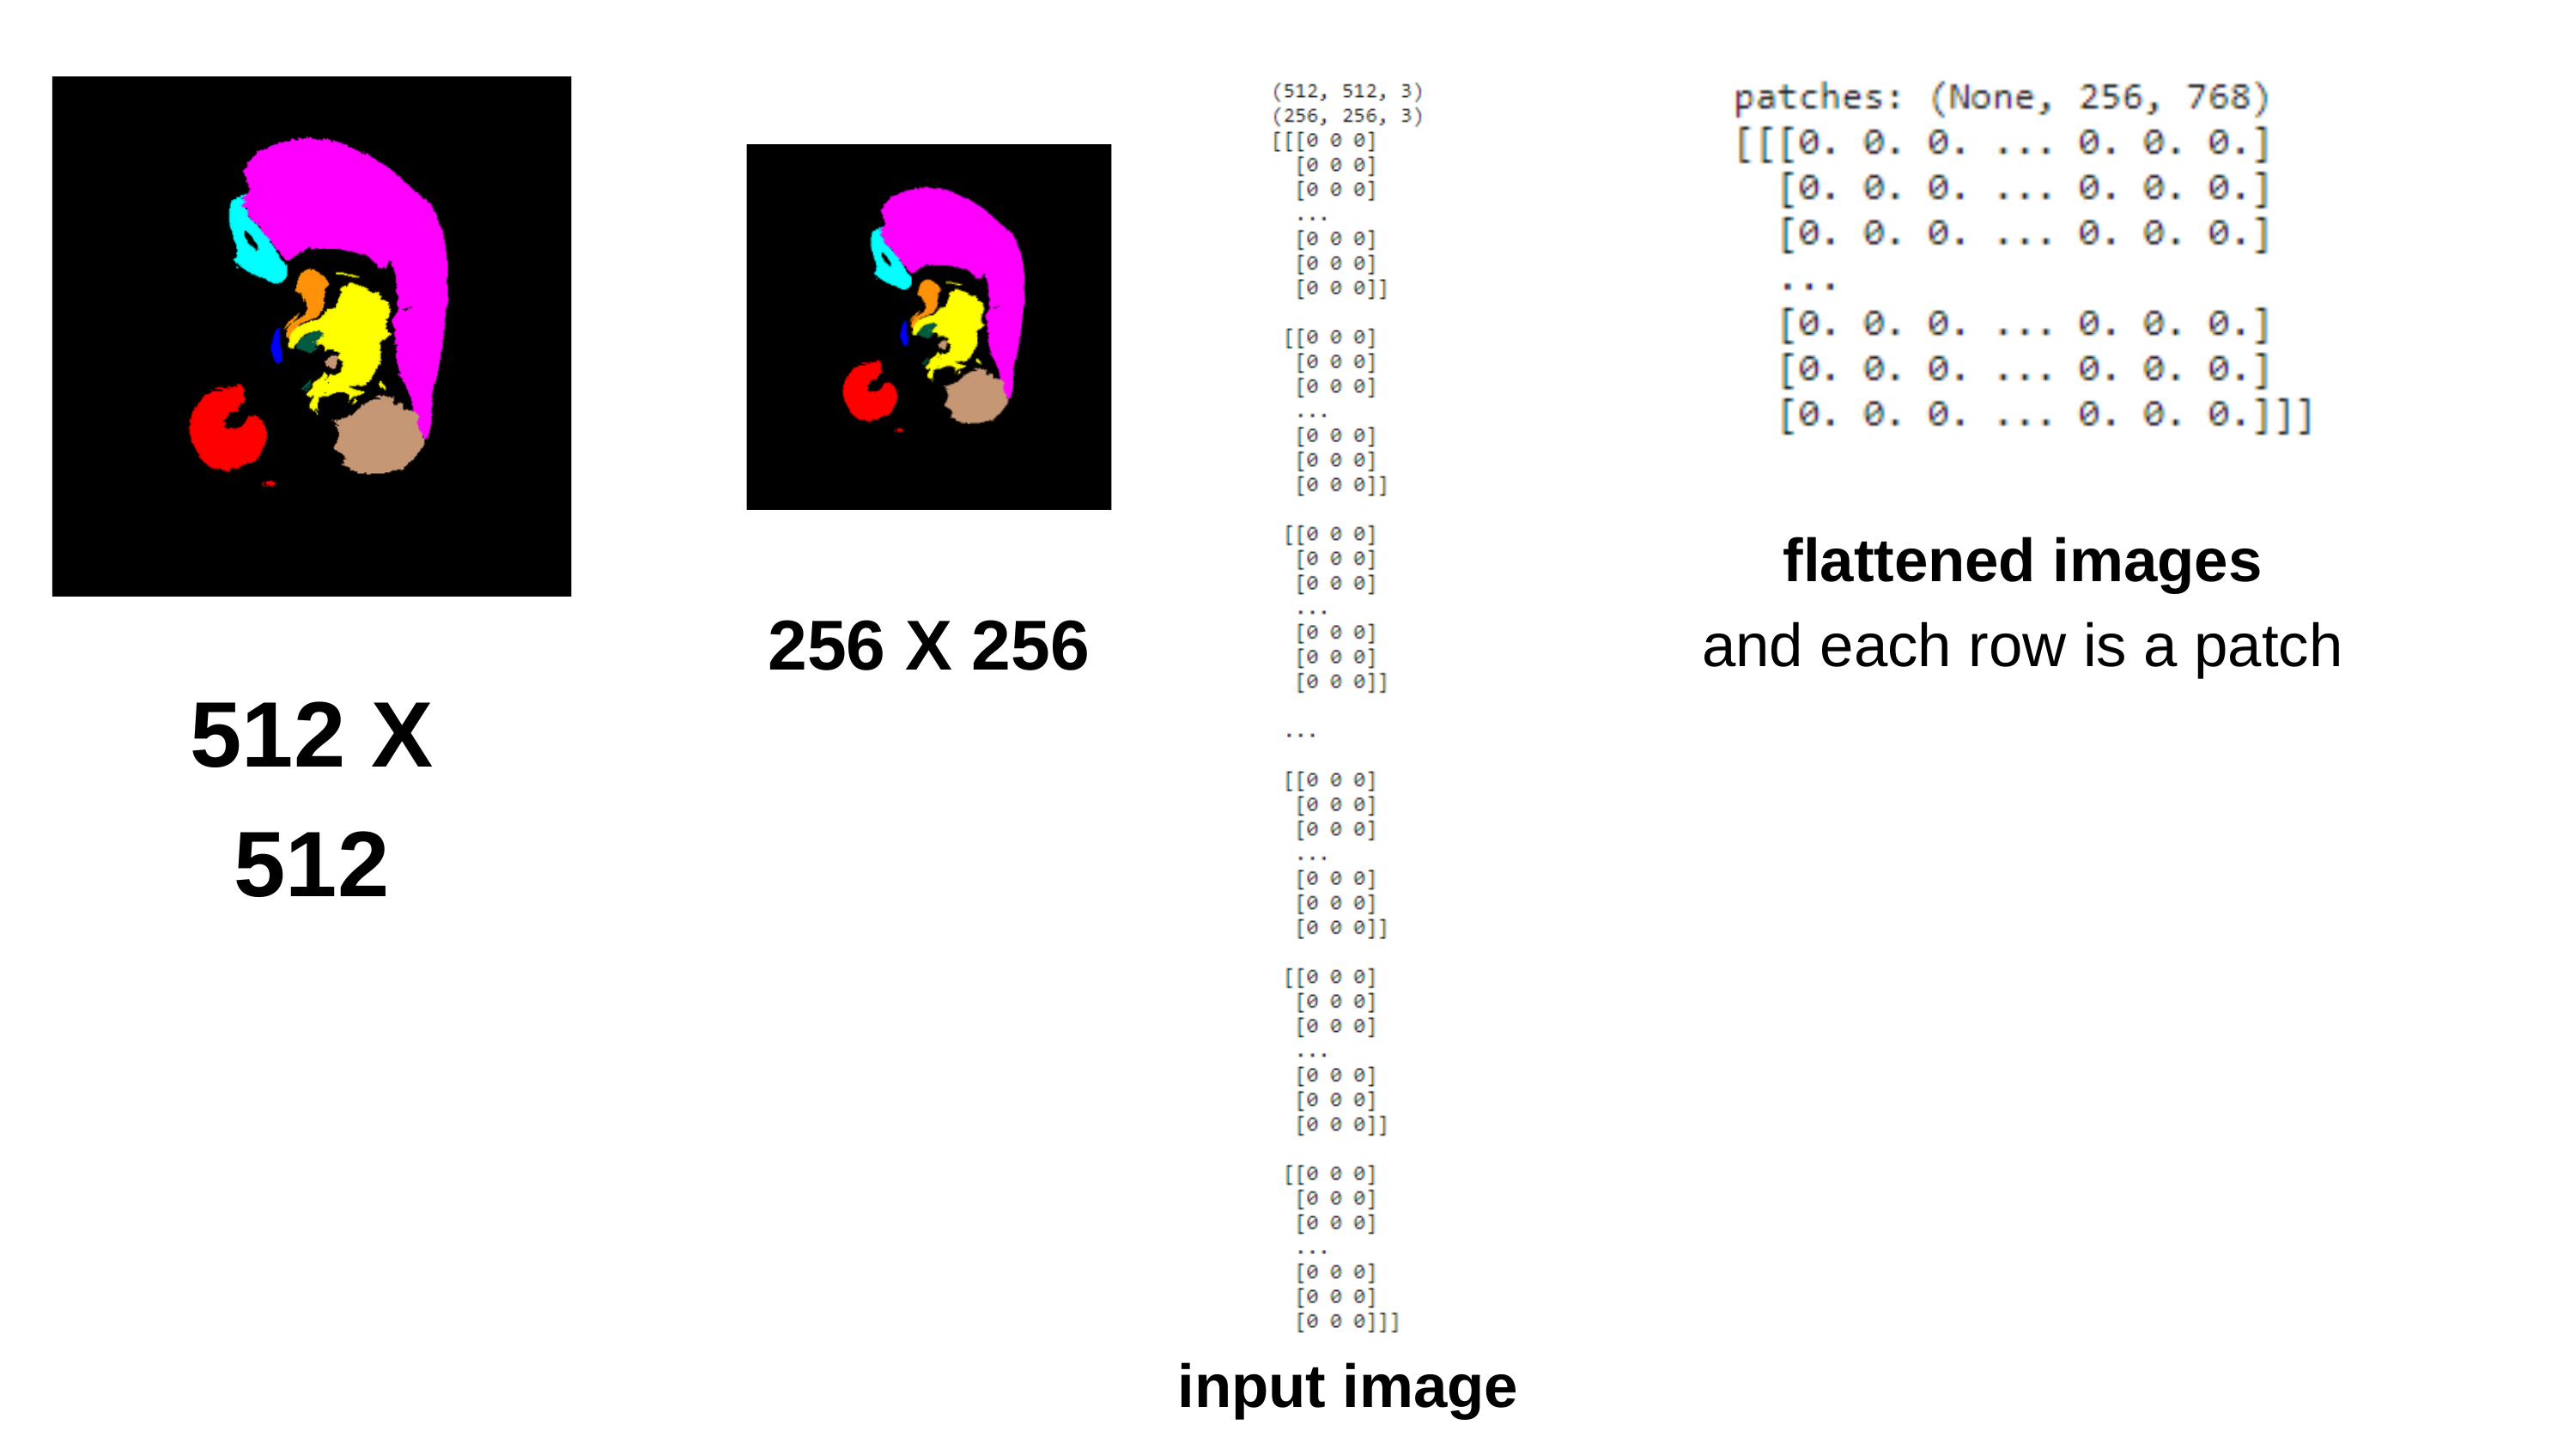

flattened images
and each row is a patch
256 X 256
512 X 512
input image